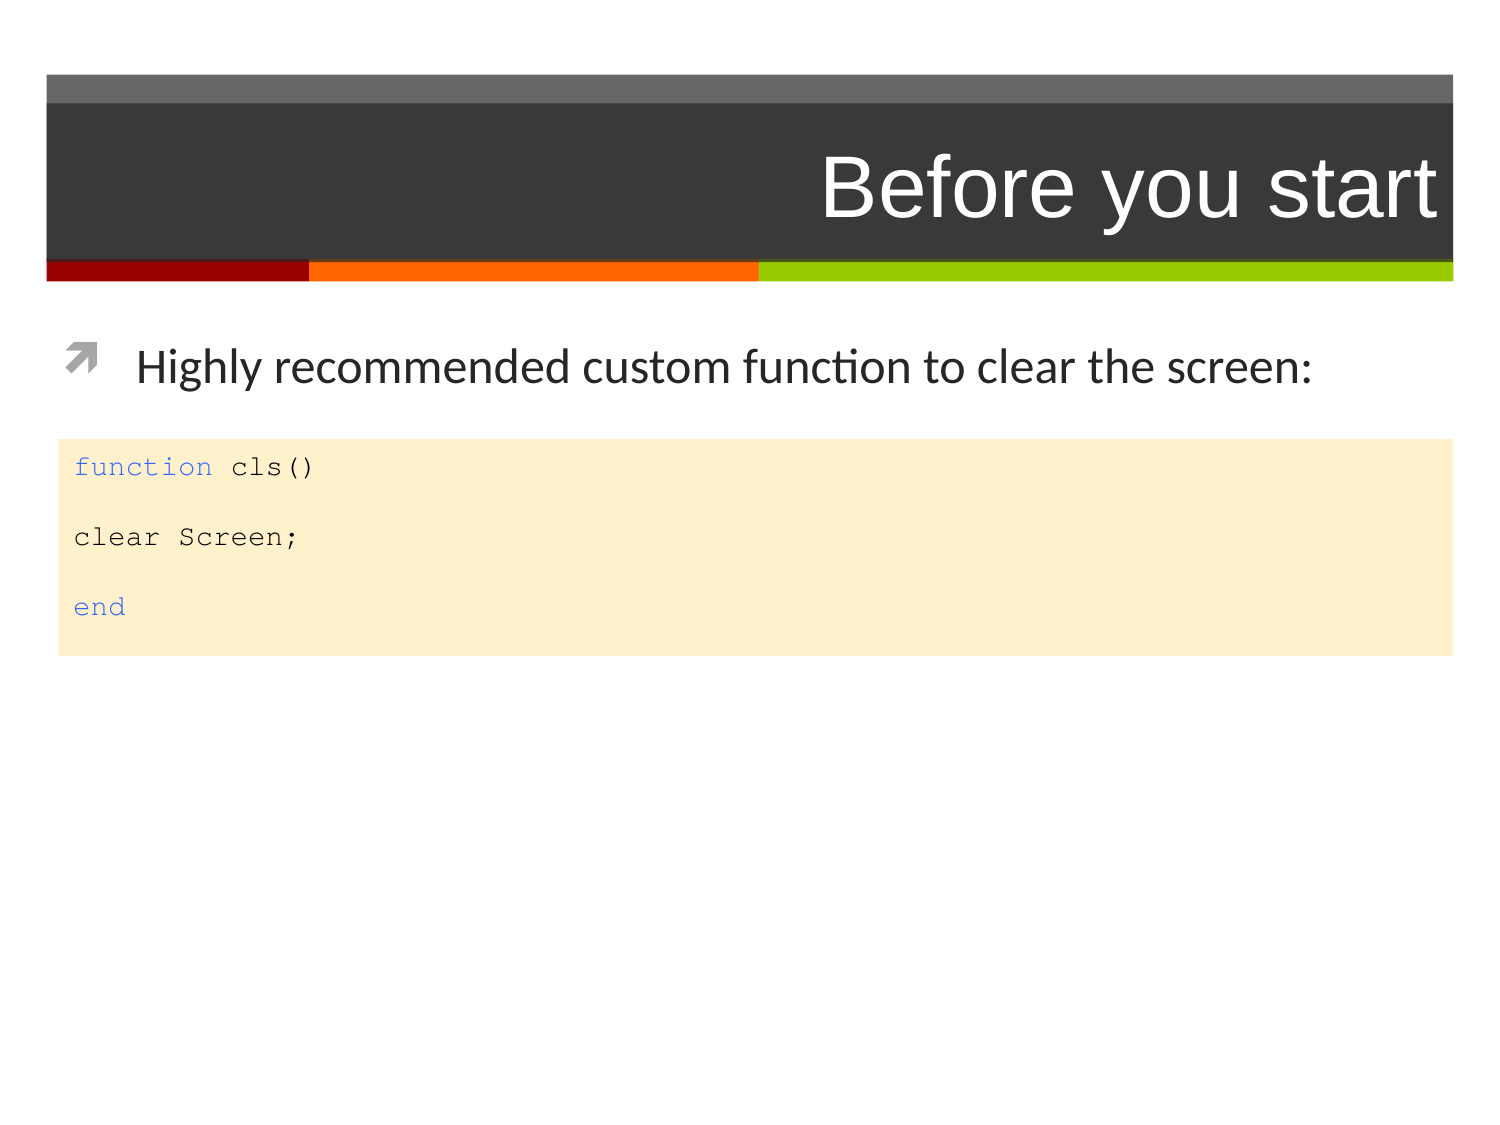

# Before you start
Highly recommended custom function to clear the screen:

function cls()

clear Screen;

end